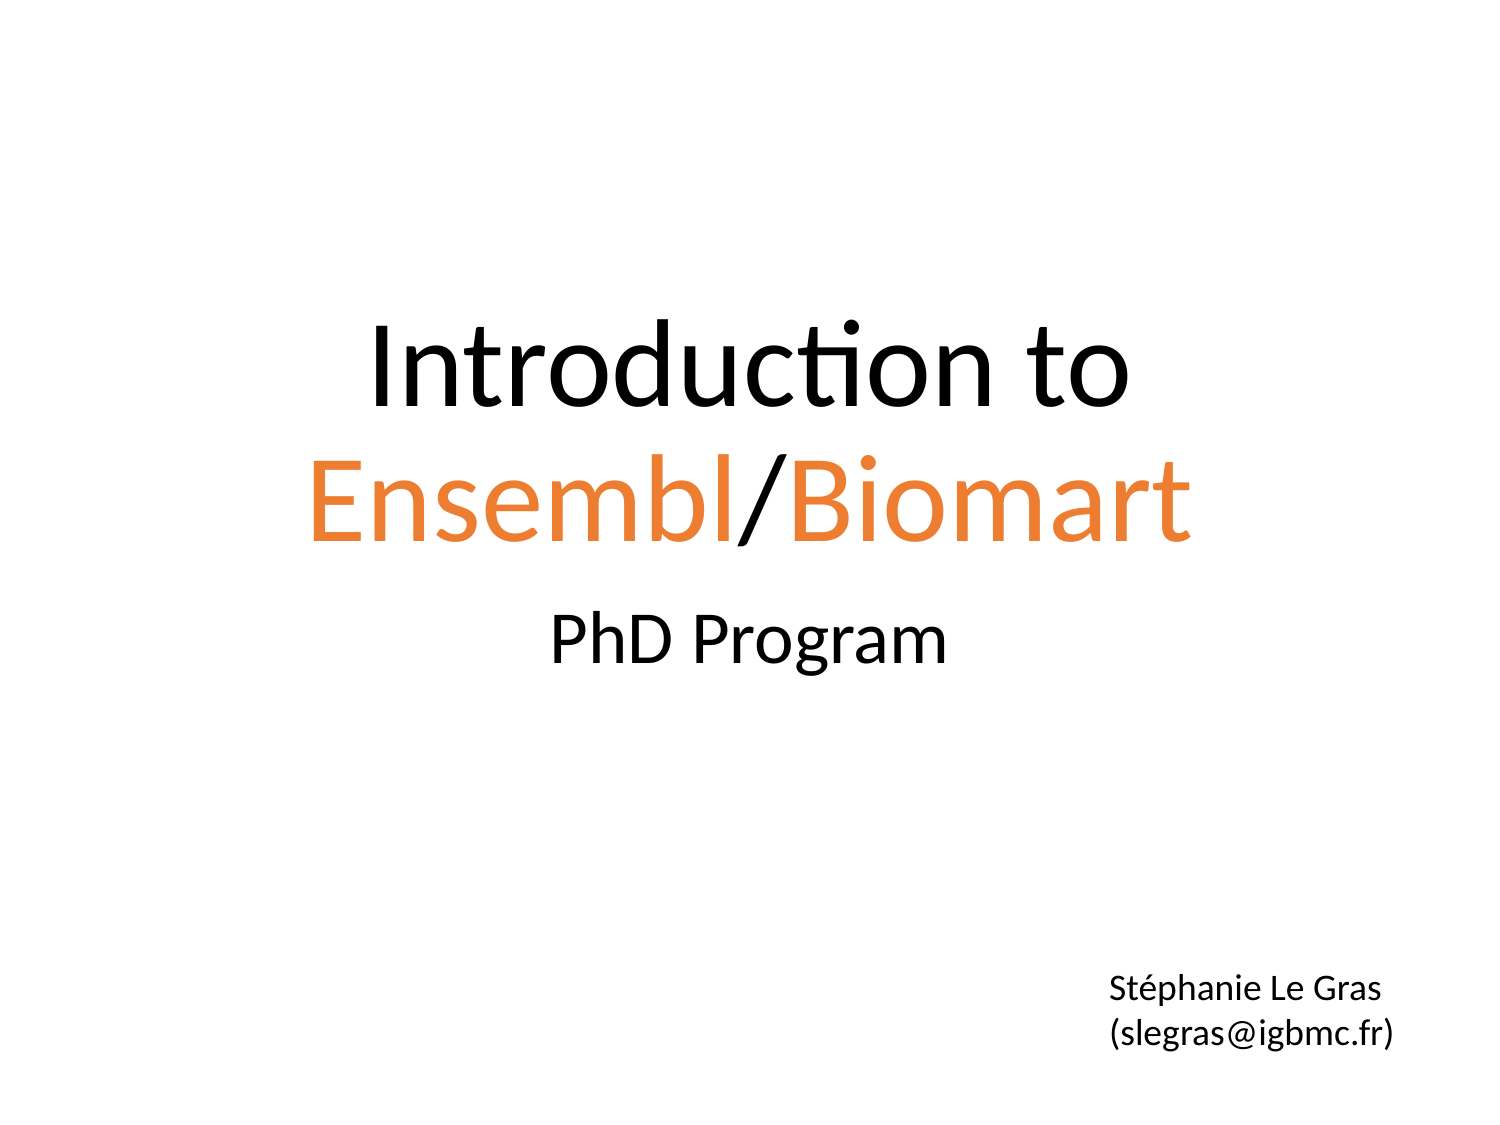

# Introduction to Ensembl/Biomart
PhD Program
Stéphanie Le Gras
(slegras@igbmc.fr)